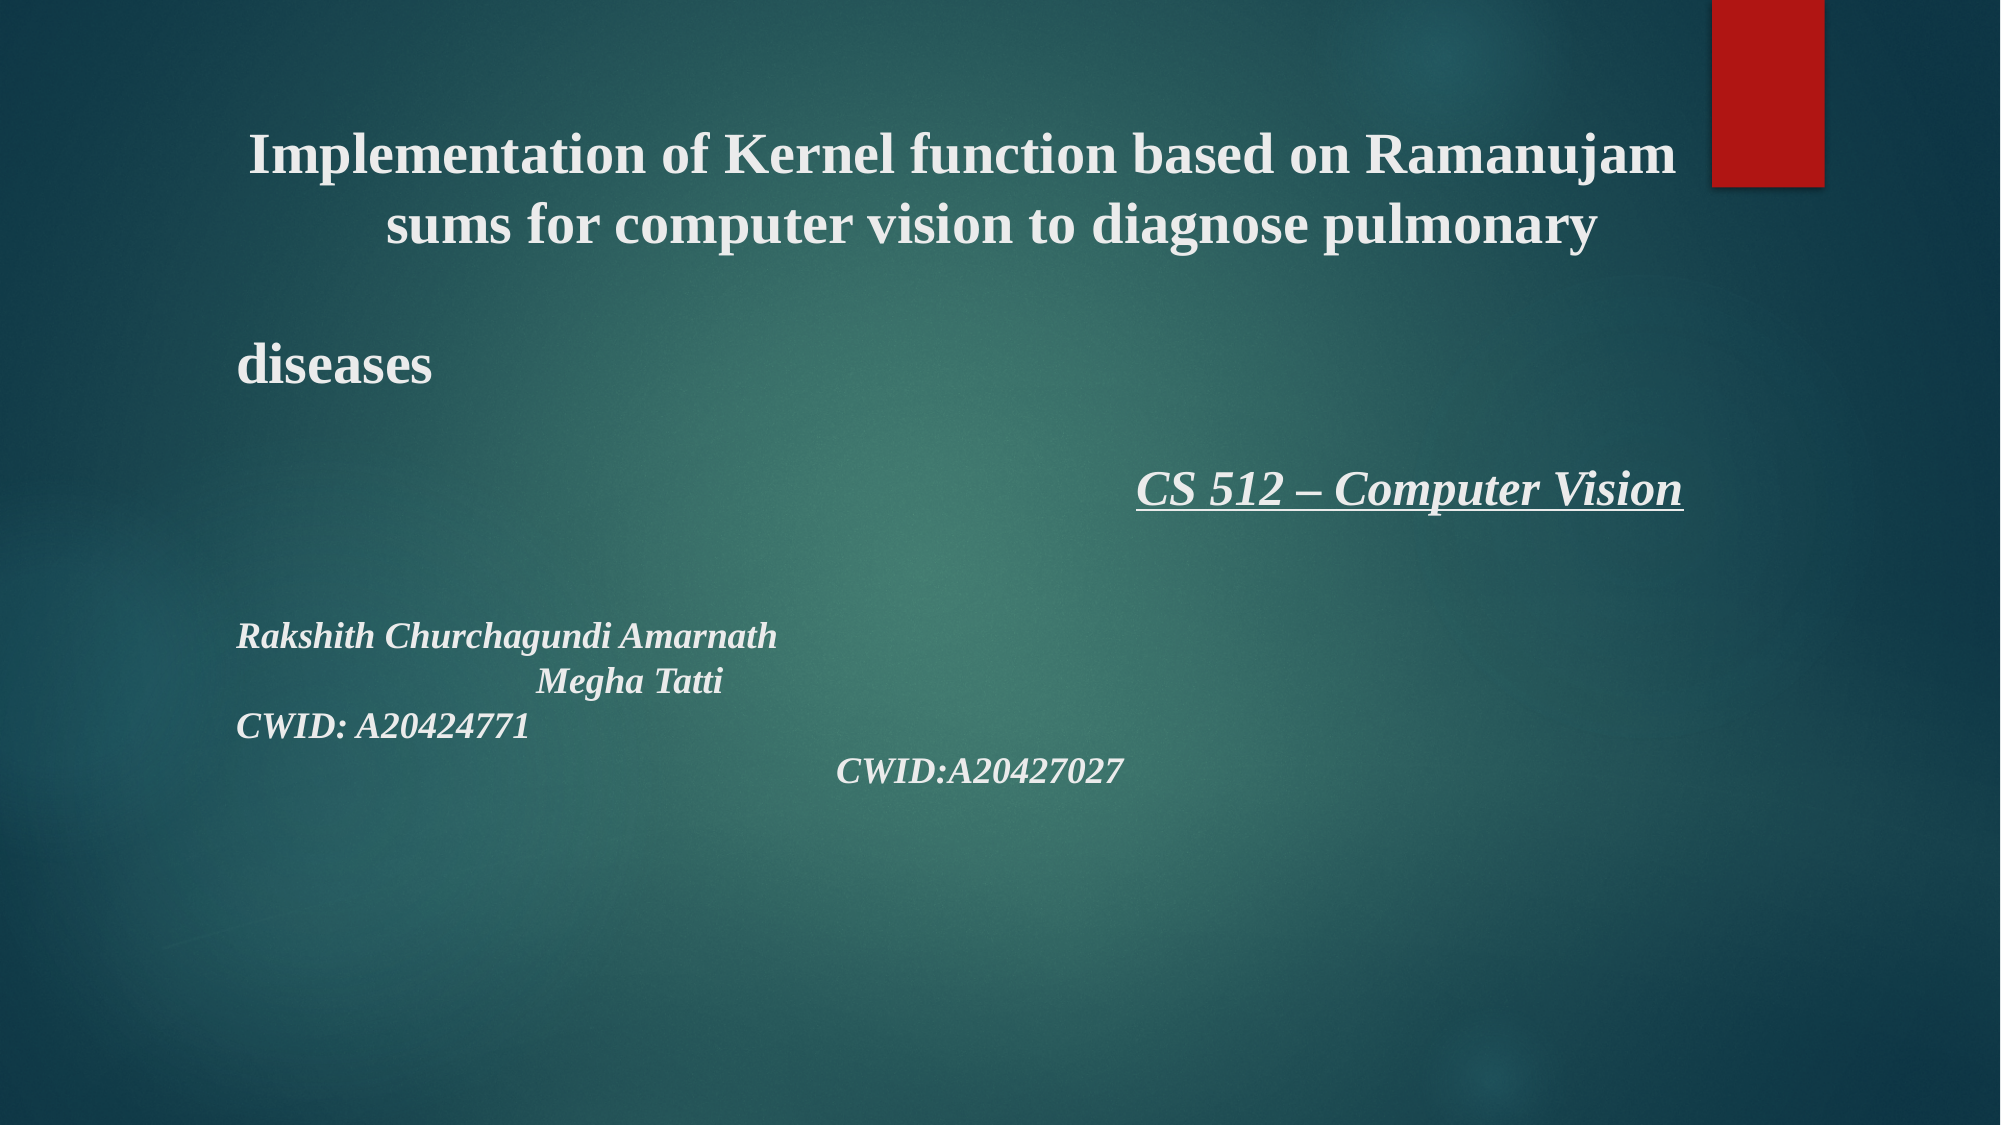

# Implementation of Kernel function based on Ramanujam		sums for computer vision to diagnose pulmonary 										  diseases CS 512 – Computer Vision Rakshith Churchagundi Amarnath									Megha Tatti CWID: A20424771													CWID:A20427027